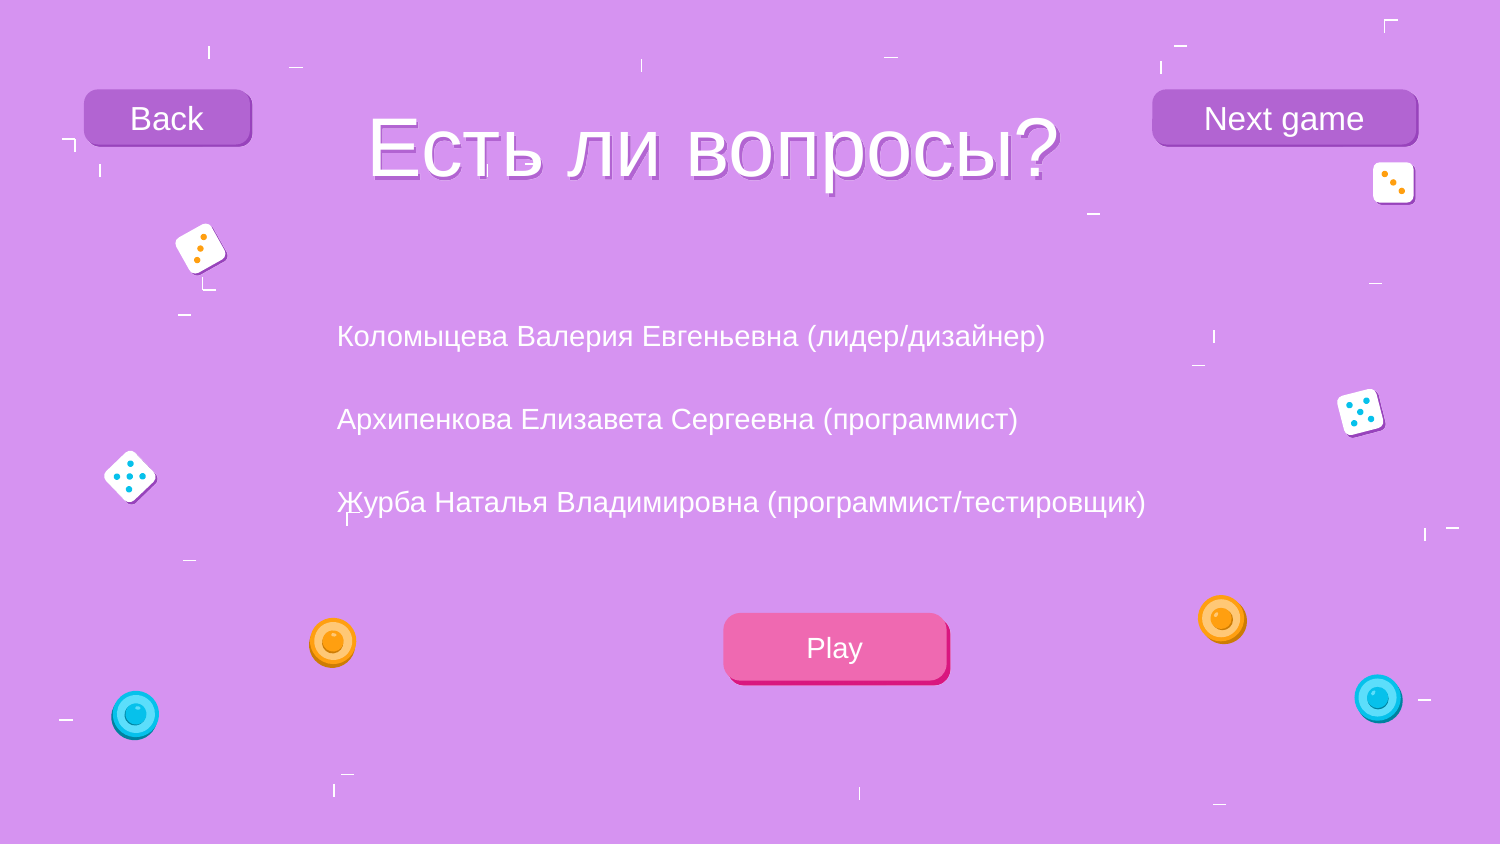

# Есть ли вопросы?
Back
Next game

Коломыцева Валерия Евгеньевна (лидер/дизайнер)

Архипенкова Елизавета Сергеевна (программист)

Журба Наталья Владимировна (программист/тестировщик)

Play